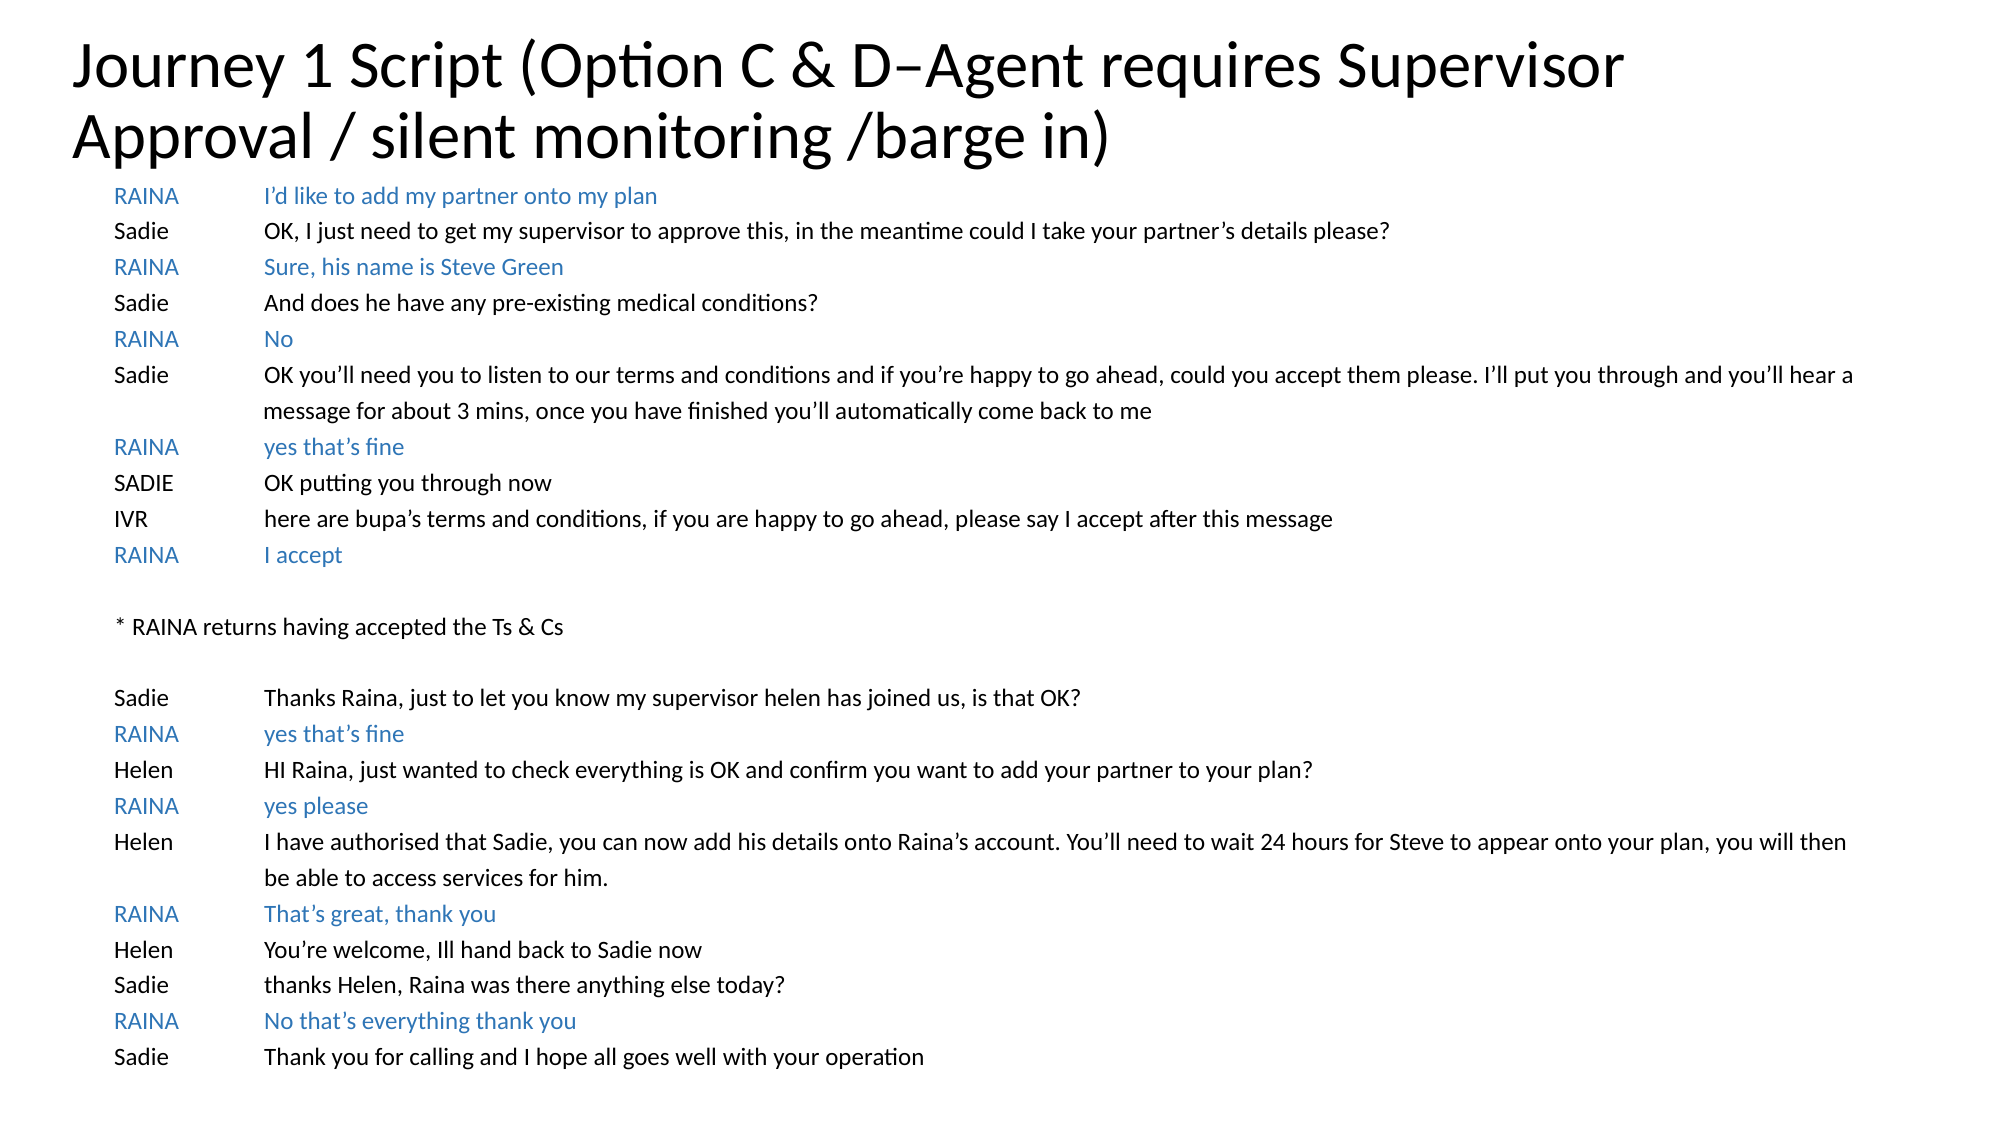

# Journey 1 Script (Option C & D–Agent requires Supervisor Approval / silent monitoring /barge in)
RAINA	I’d like to add my partner onto my plan
Sadie	OK, I just need to get my supervisor to approve this, in the meantime could I take your partner’s details please?
RAINA	Sure, his name is Steve Green
Sadie	And does he have any pre-existing medical conditions?
RAINA	No
Sadie	OK you’ll need you to listen to our terms and conditions and if you’re happy to go ahead, could you accept them please. I’ll put you through and you’ll hear a
                          message for about 3 mins, once you have finished you’ll automatically come back to me
RAINA	yes that’s fine
SADIE	OK putting you through now
IVR	here are bupa’s terms and conditions, if you are happy to go ahead, please say I accept after this message
RAINA	I accept
* RAINA returns having accepted the Ts & Cs
Sadie	Thanks Raina, just to let you know my supervisor helen has joined us, is that OK?
RAINA	yes that’s fine
Helen	HI Raina, just wanted to check everything is OK and confirm you want to add your partner to your plan?
RAINA	yes please
Helen	I have authorised that Sadie, you can now add his details onto Raina’s account. You’ll need to wait 24 hours for Steve to appear onto your plan, you will then 	be able to access services for him.
RAINA	That’s great, thank you
Helen	You’re welcome, Ill hand back to Sadie now
Sadie 	thanks Helen, Raina was there anything else today?
RAINA	No that’s everything thank you
Sadie 	Thank you for calling and I hope all goes well with your operation